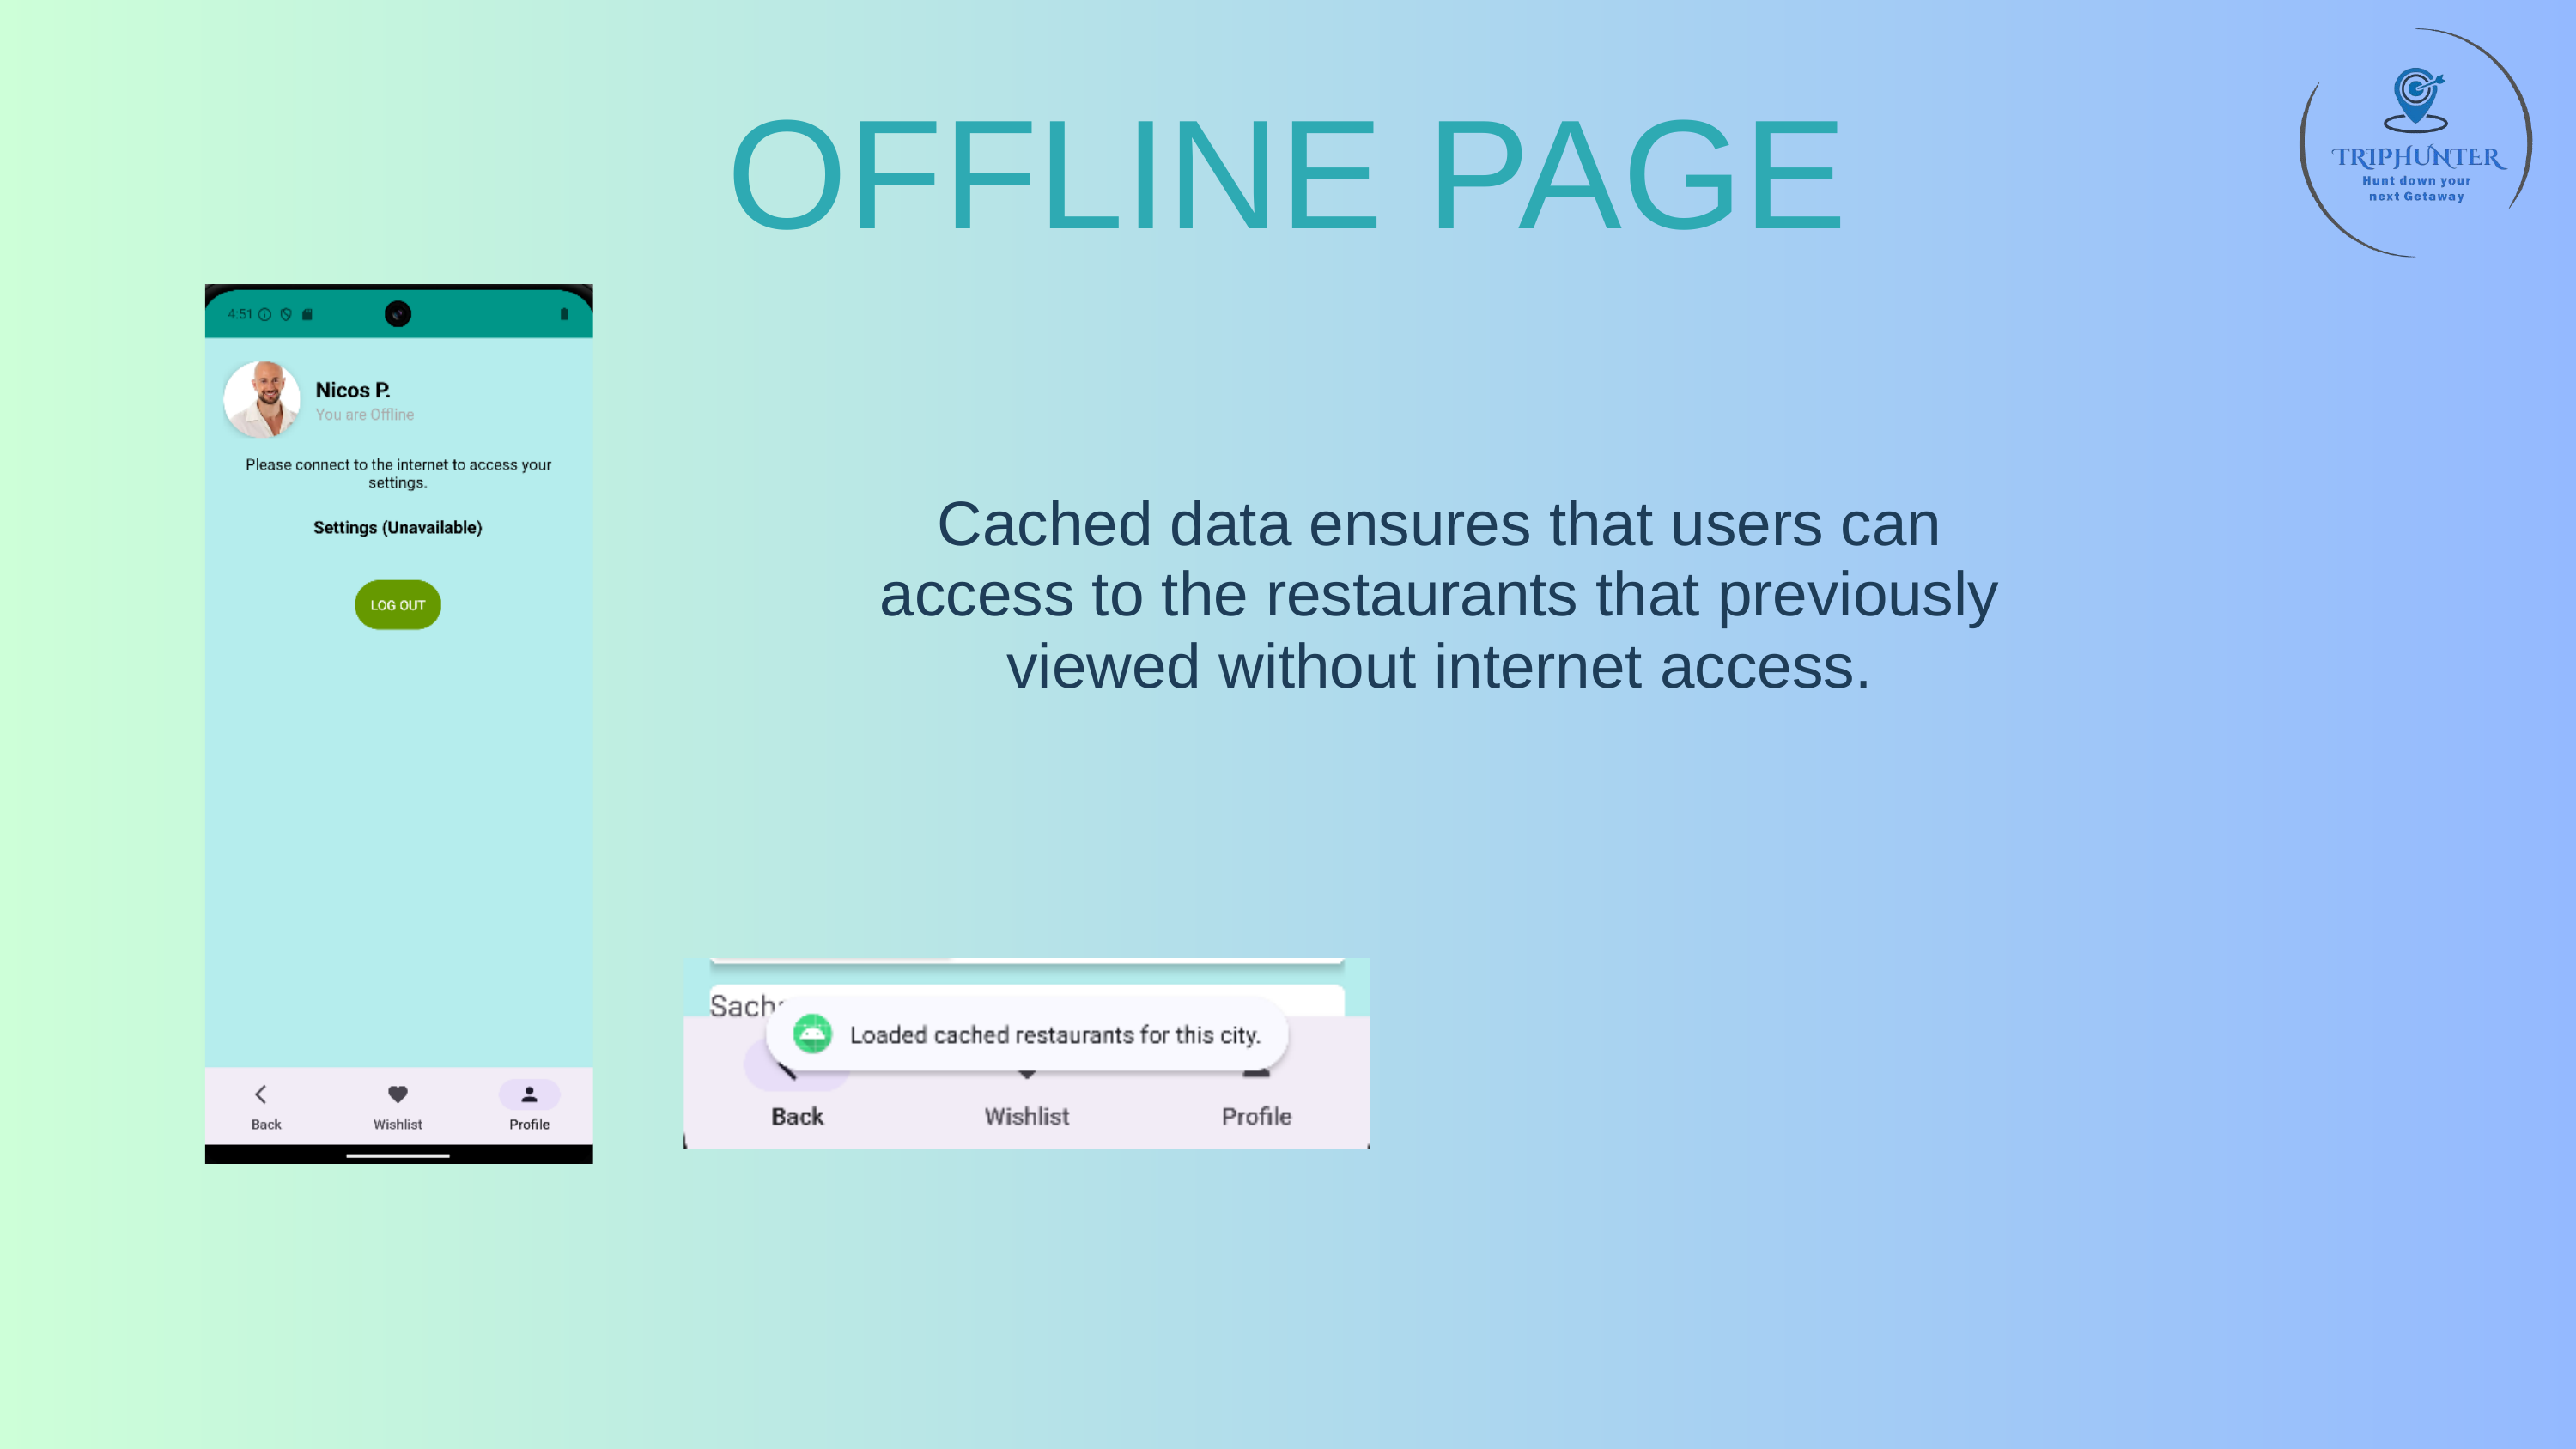

OFFLINE PAGE

Cached data ensures that users can access to the restaurants that previously viewed without internet access.